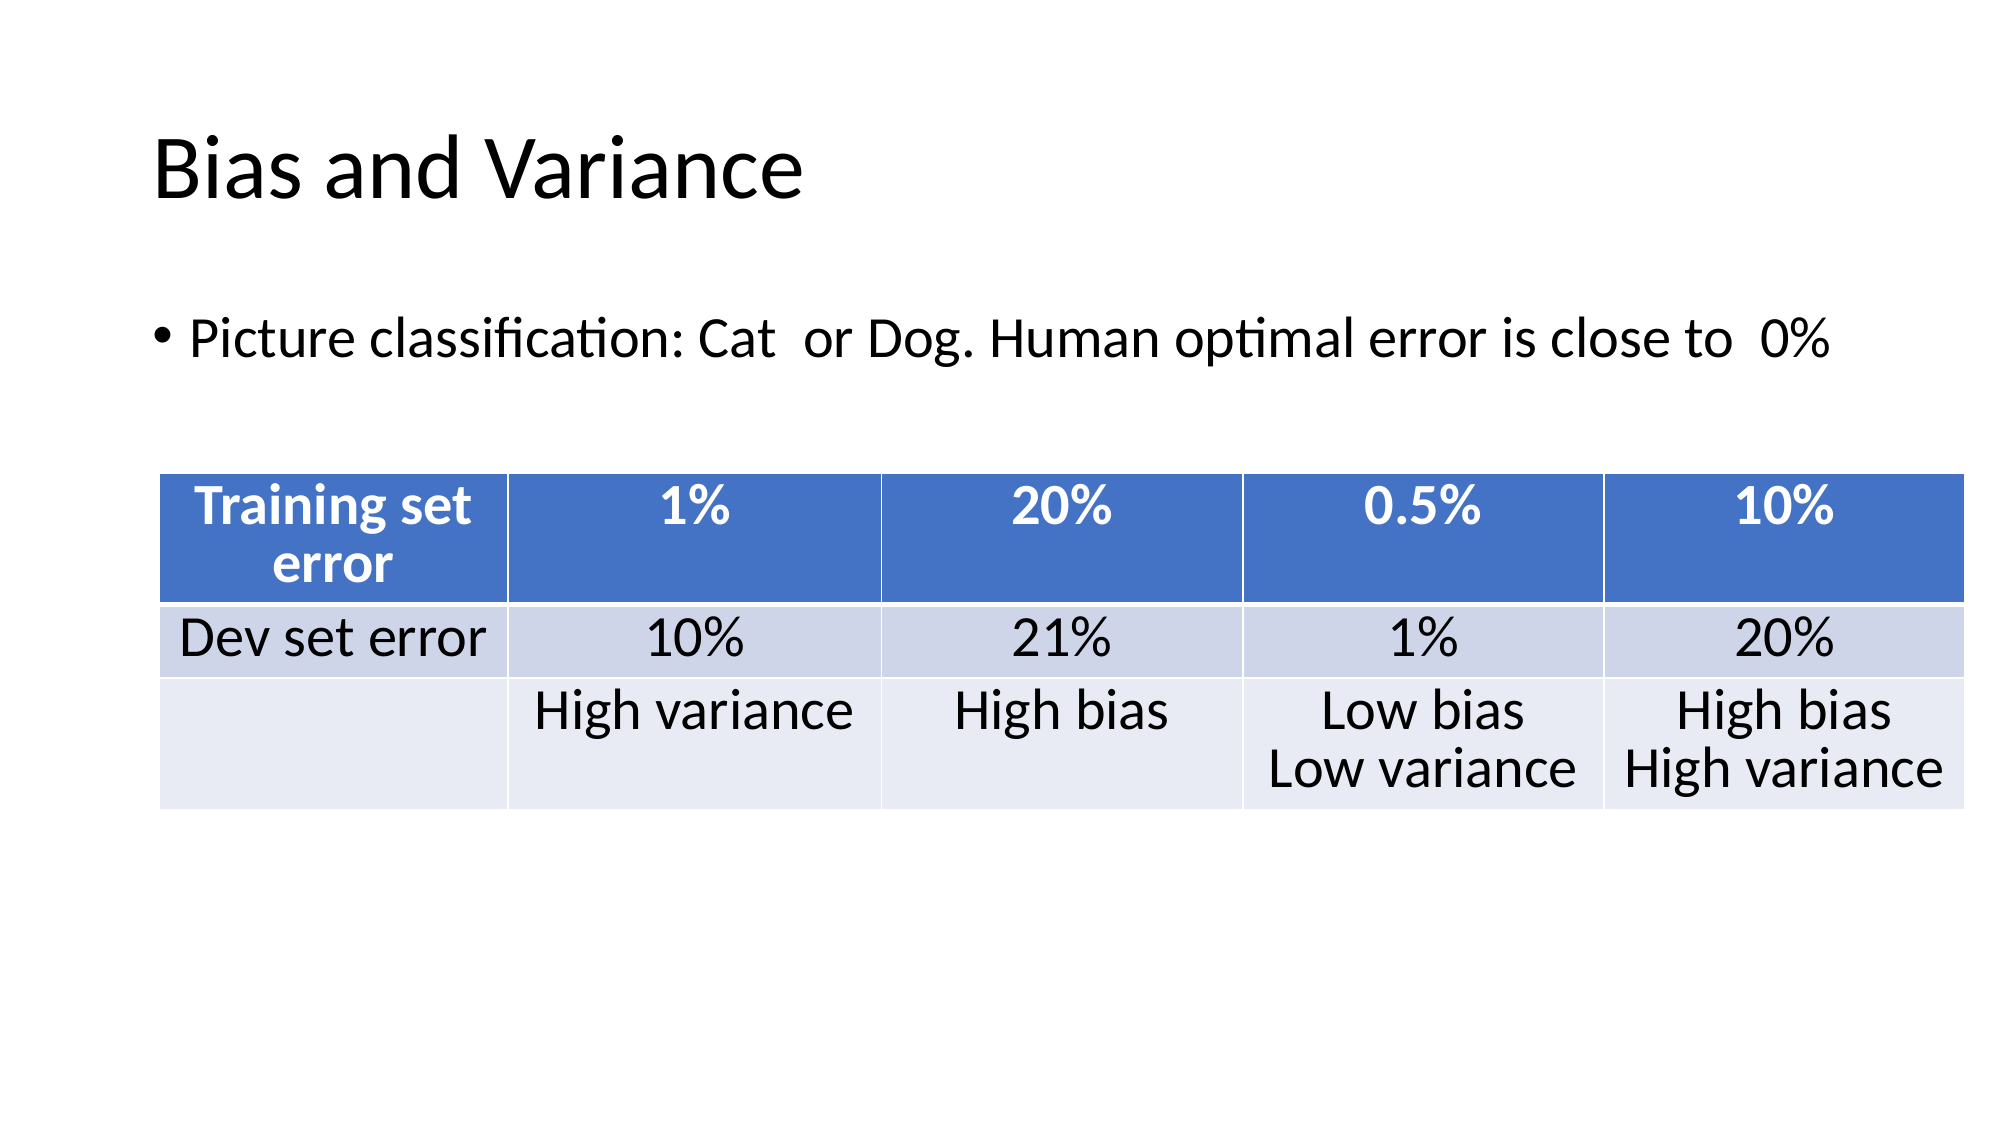

# Bias and Variance
Picture classification: Cat  or Dog. Human optimal error is close to  0%

| Training set error | 1% | 20% | 0.5% | 10% |
| --- | --- | --- | --- | --- |
| Dev set error | 10% | 21% | 1% | 20% |
|  | High variance | High bias | Low bias Low variance | High bias High variance |